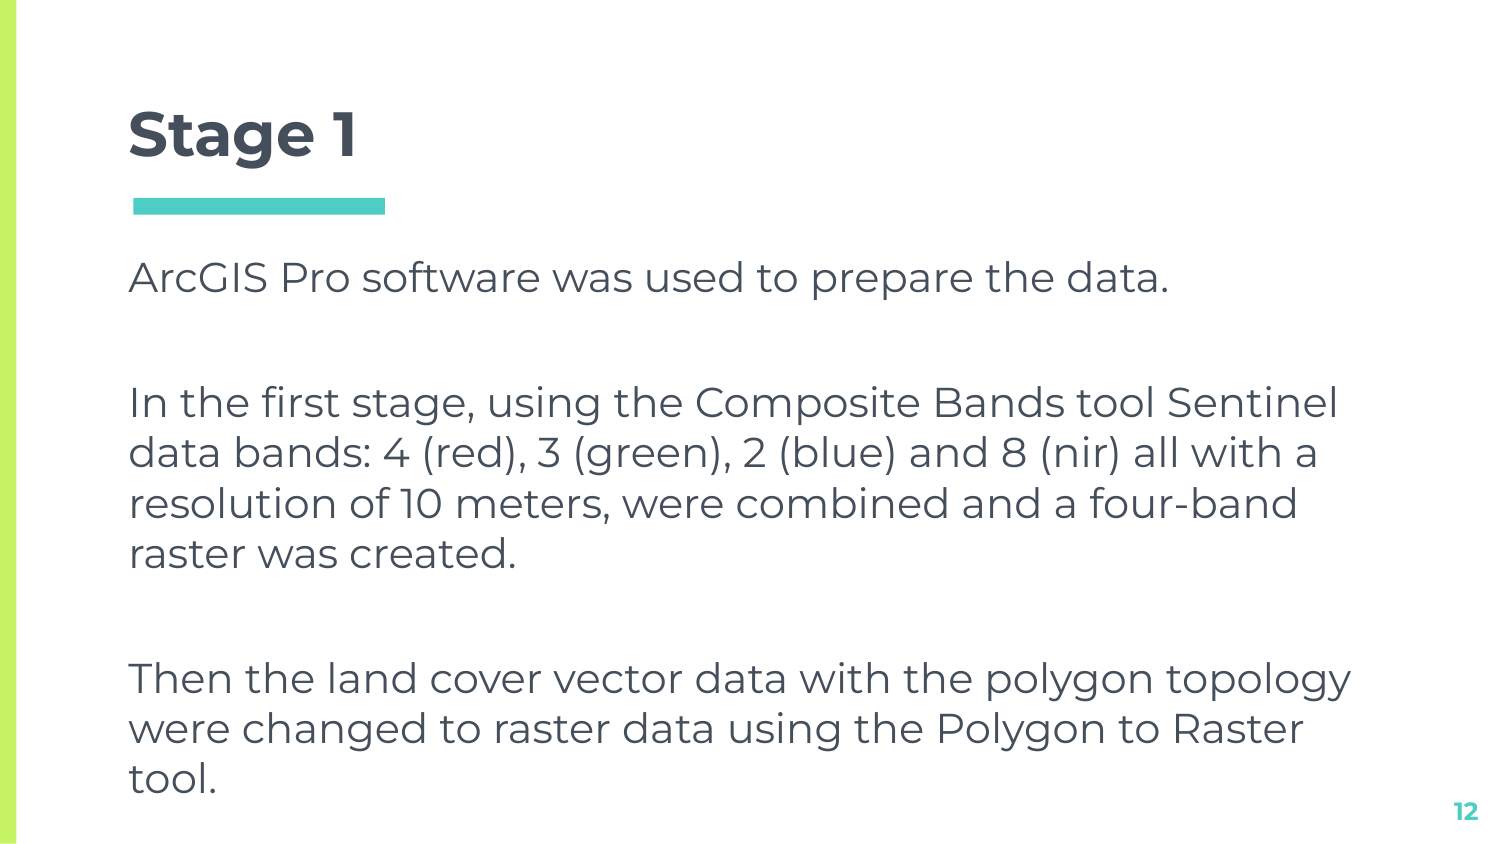

# Stage 1
ArcGIS Pro software was used to prepare the data.

In the first stage, using the Composite Bands tool Sentinel data bands: 4 (red), 3 (green), 2 (blue) and 8 (nir) all with a resolution of 10 meters, were combined and a four-band raster was created.

Then the land cover vector data with the polygon topology were changed to raster data using the Polygon to Raster tool.
12